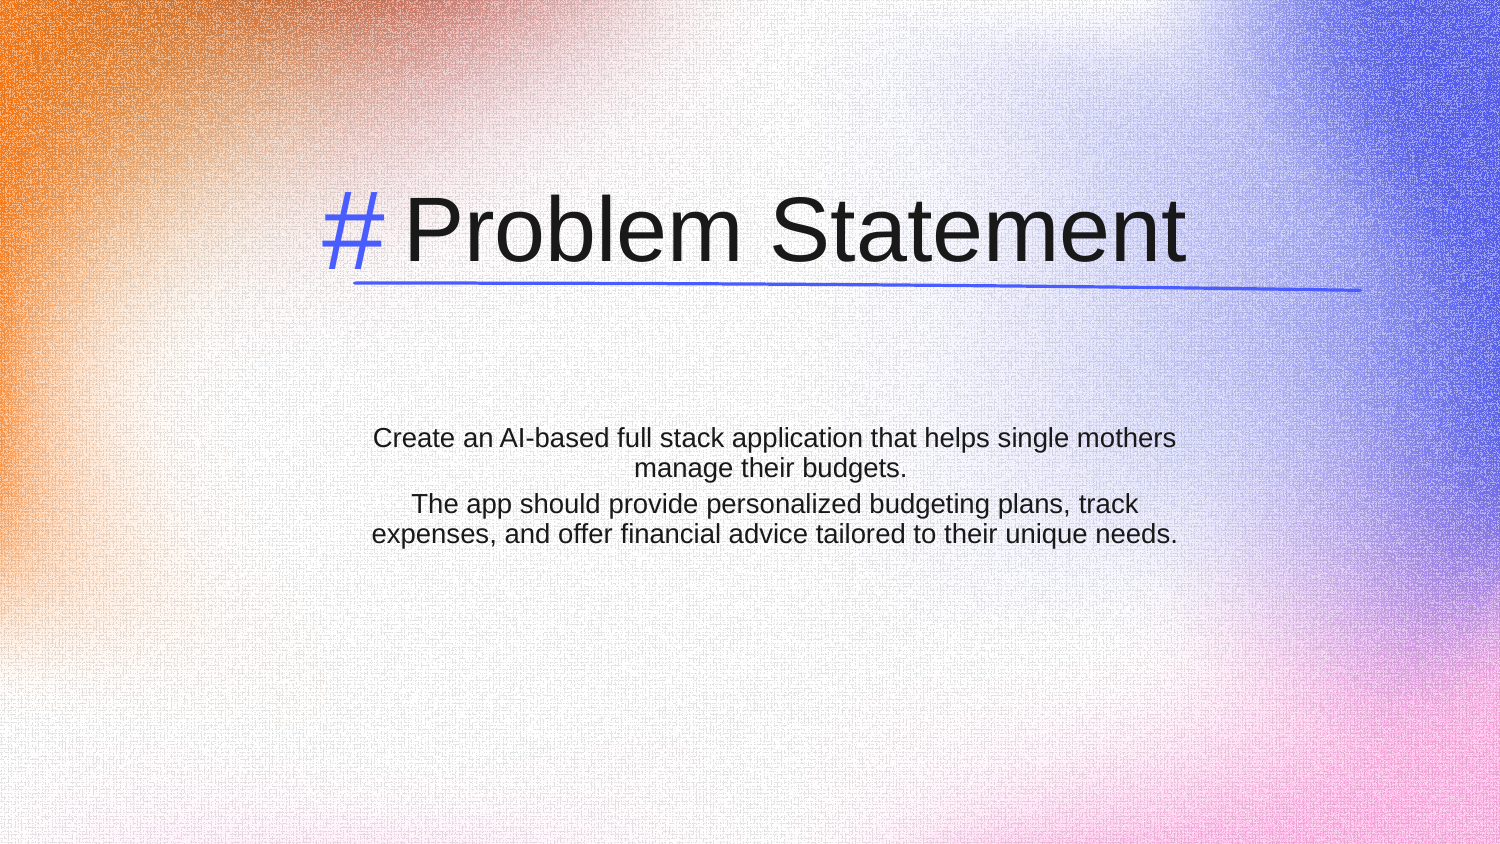

#
# Problem Statement

Create an AI-based full stack application that helps single mothers manage their budgets.
The app should provide personalized budgeting plans, track expenses, and offer financial advice tailored to their unique needs.